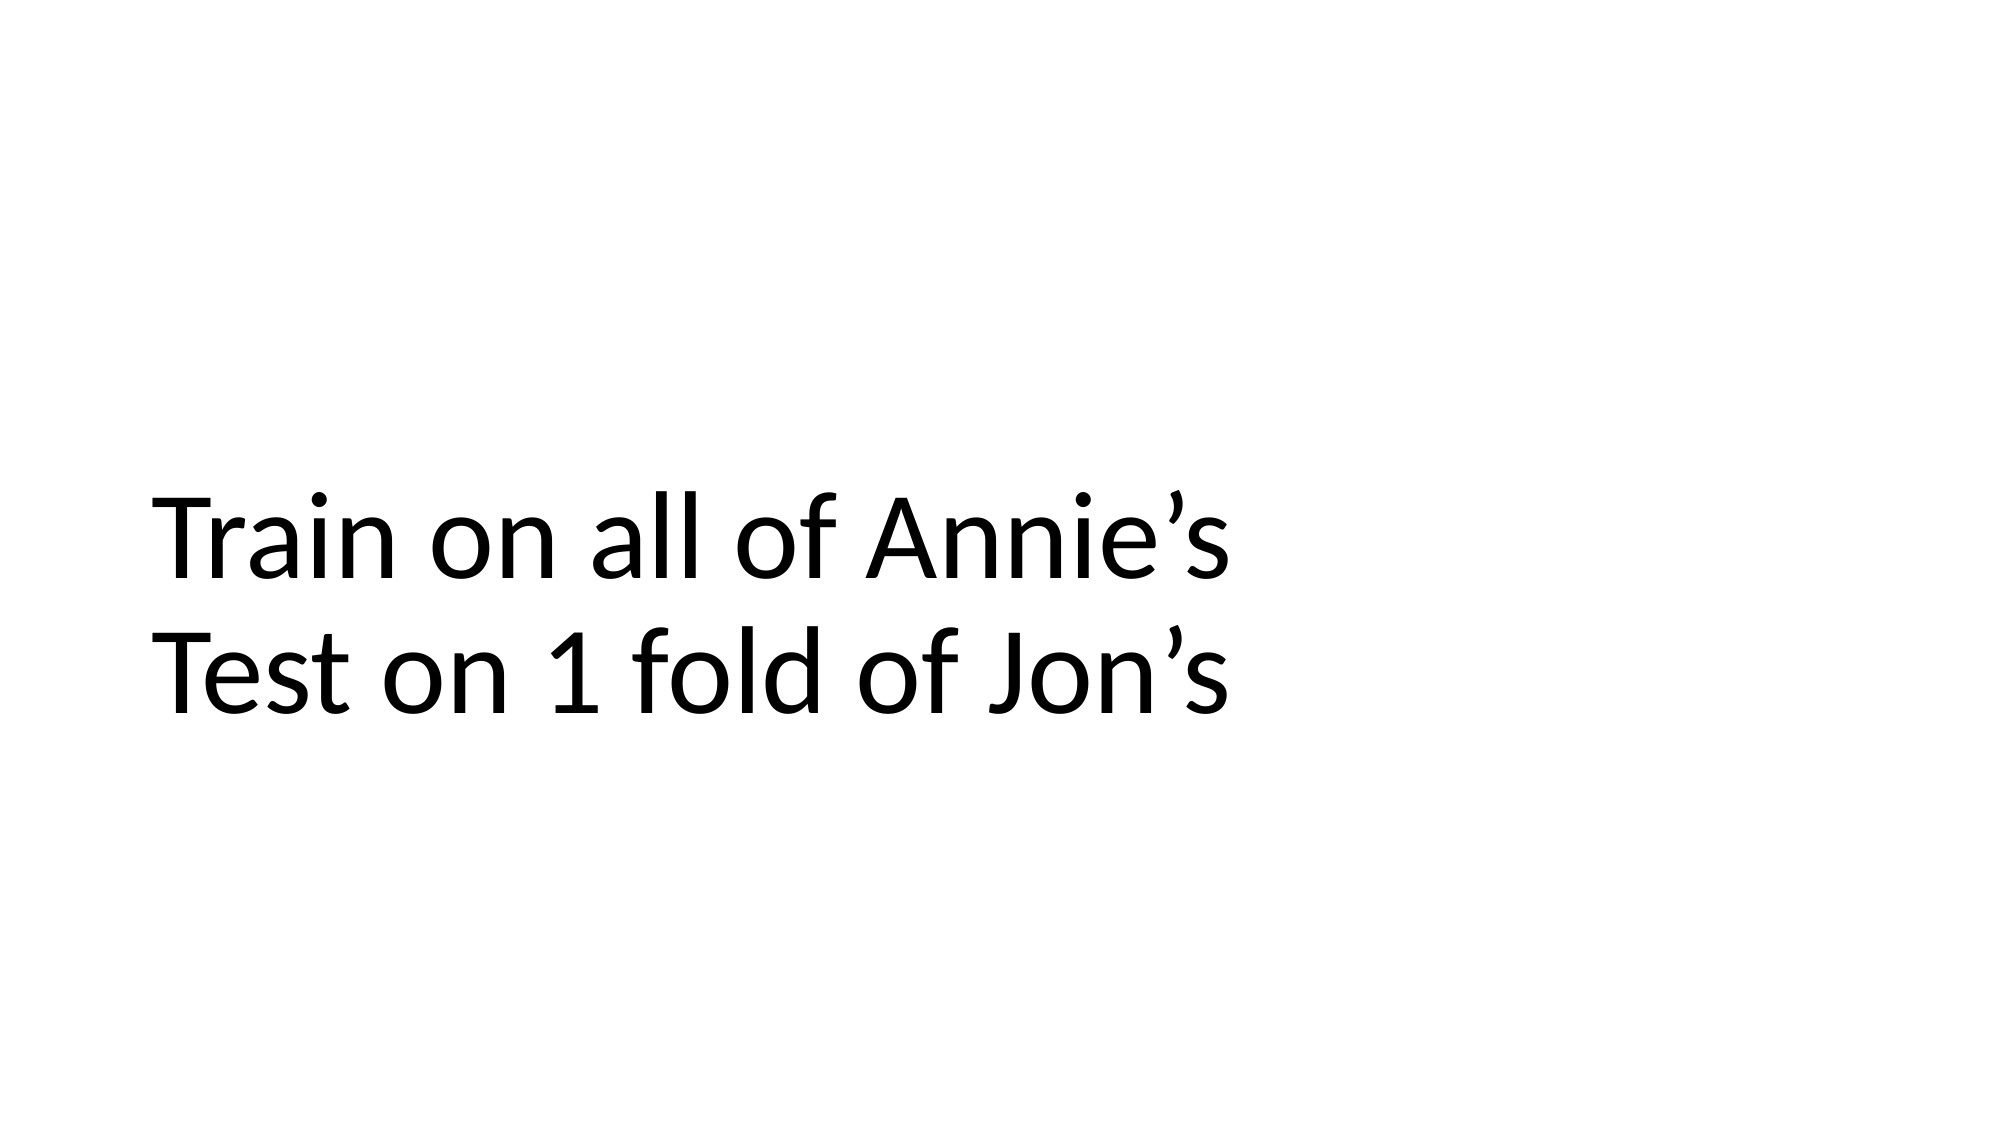

# Train on all of Annie’s Test on 1 fold of Jon’s